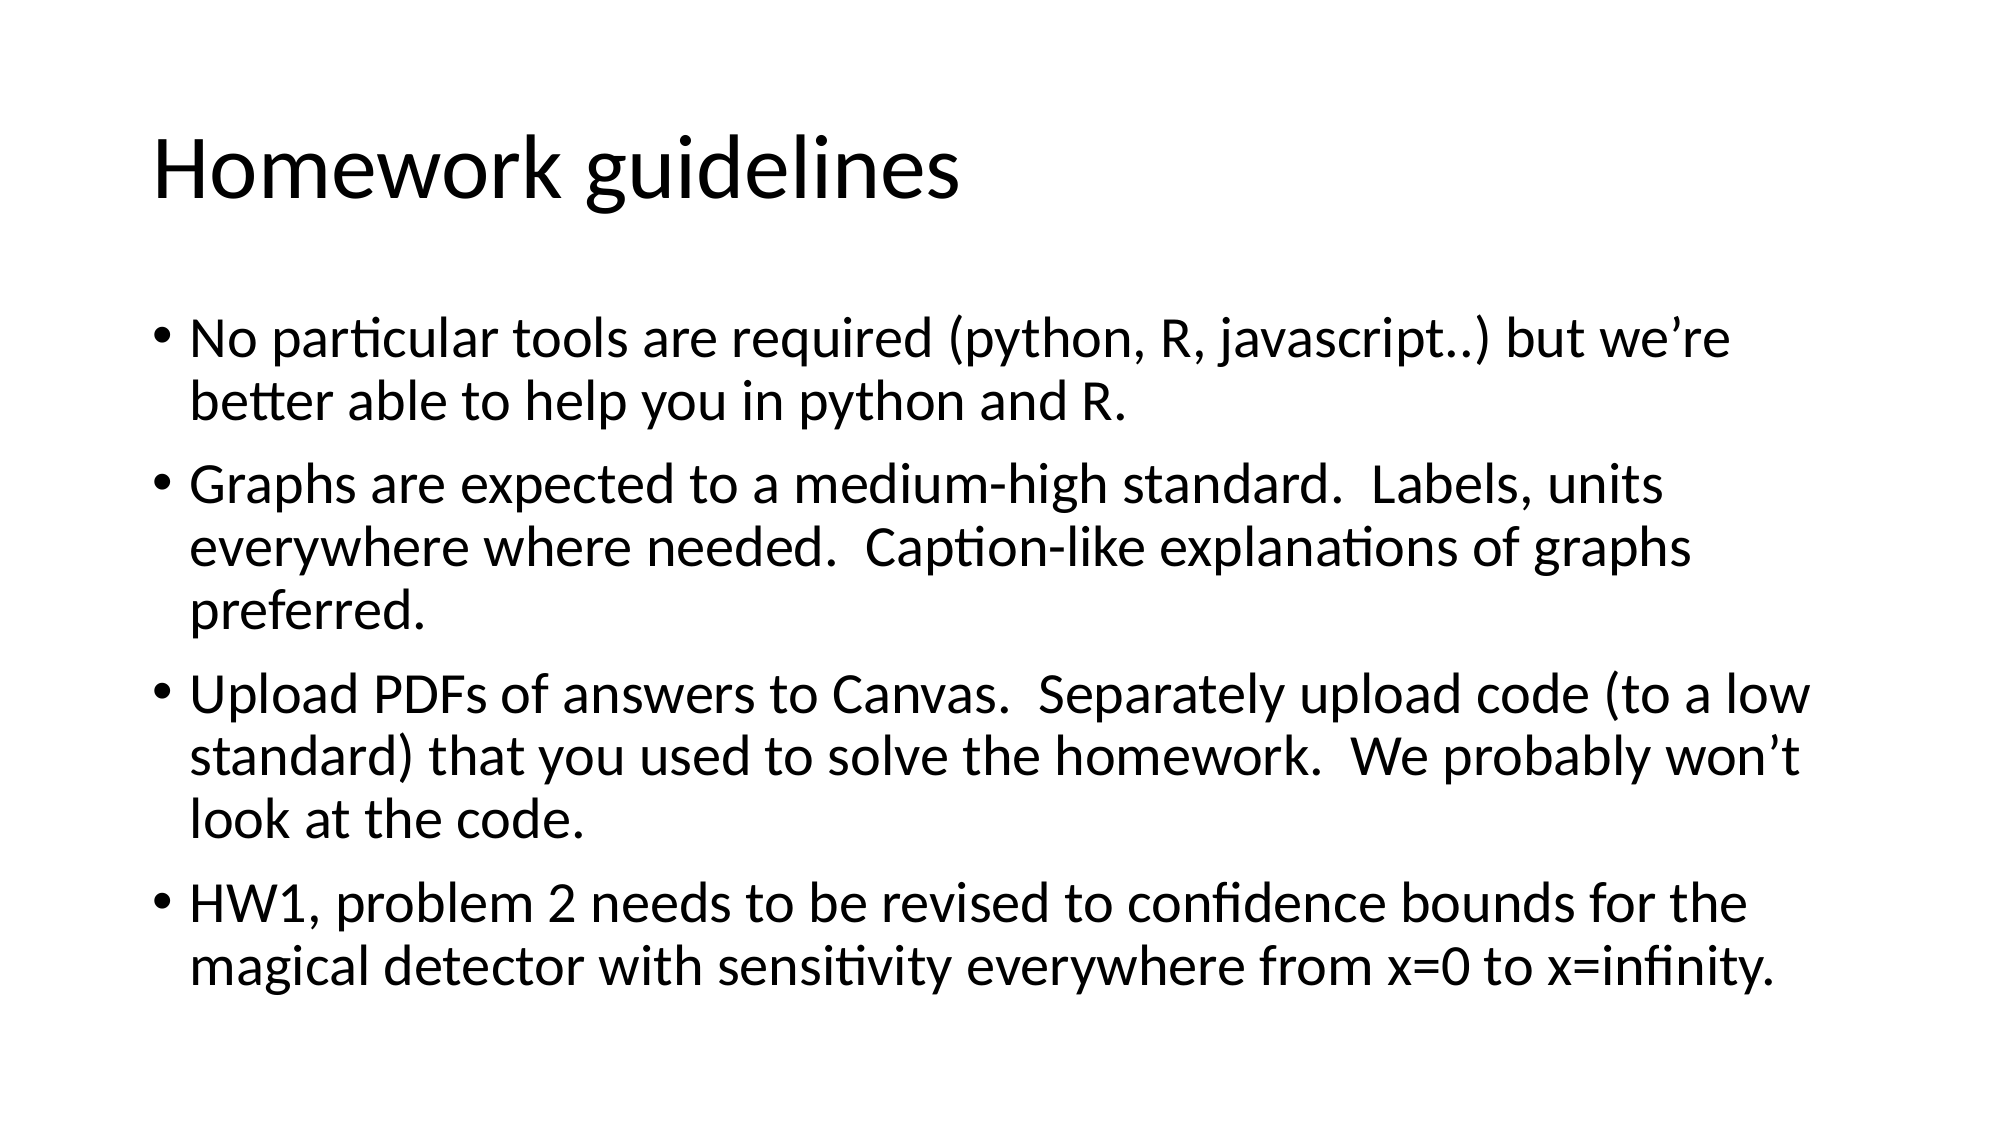

# Homework guidelines
No particular tools are required (python, R, javascript..) but we’re better able to help you in python and R.
Graphs are expected to a medium-high standard.  Labels, units  everywhere where needed.  Caption-like explanations of graphs preferred.
Upload PDFs of answers to Canvas.  Separately upload code (to a low standard) that you used to solve the homework.  We probably won’t look at the code.
HW1, problem 2 needs to be revised to confidence bounds for the magical detector with sensitivity everywhere from x=0 to x=infinity.